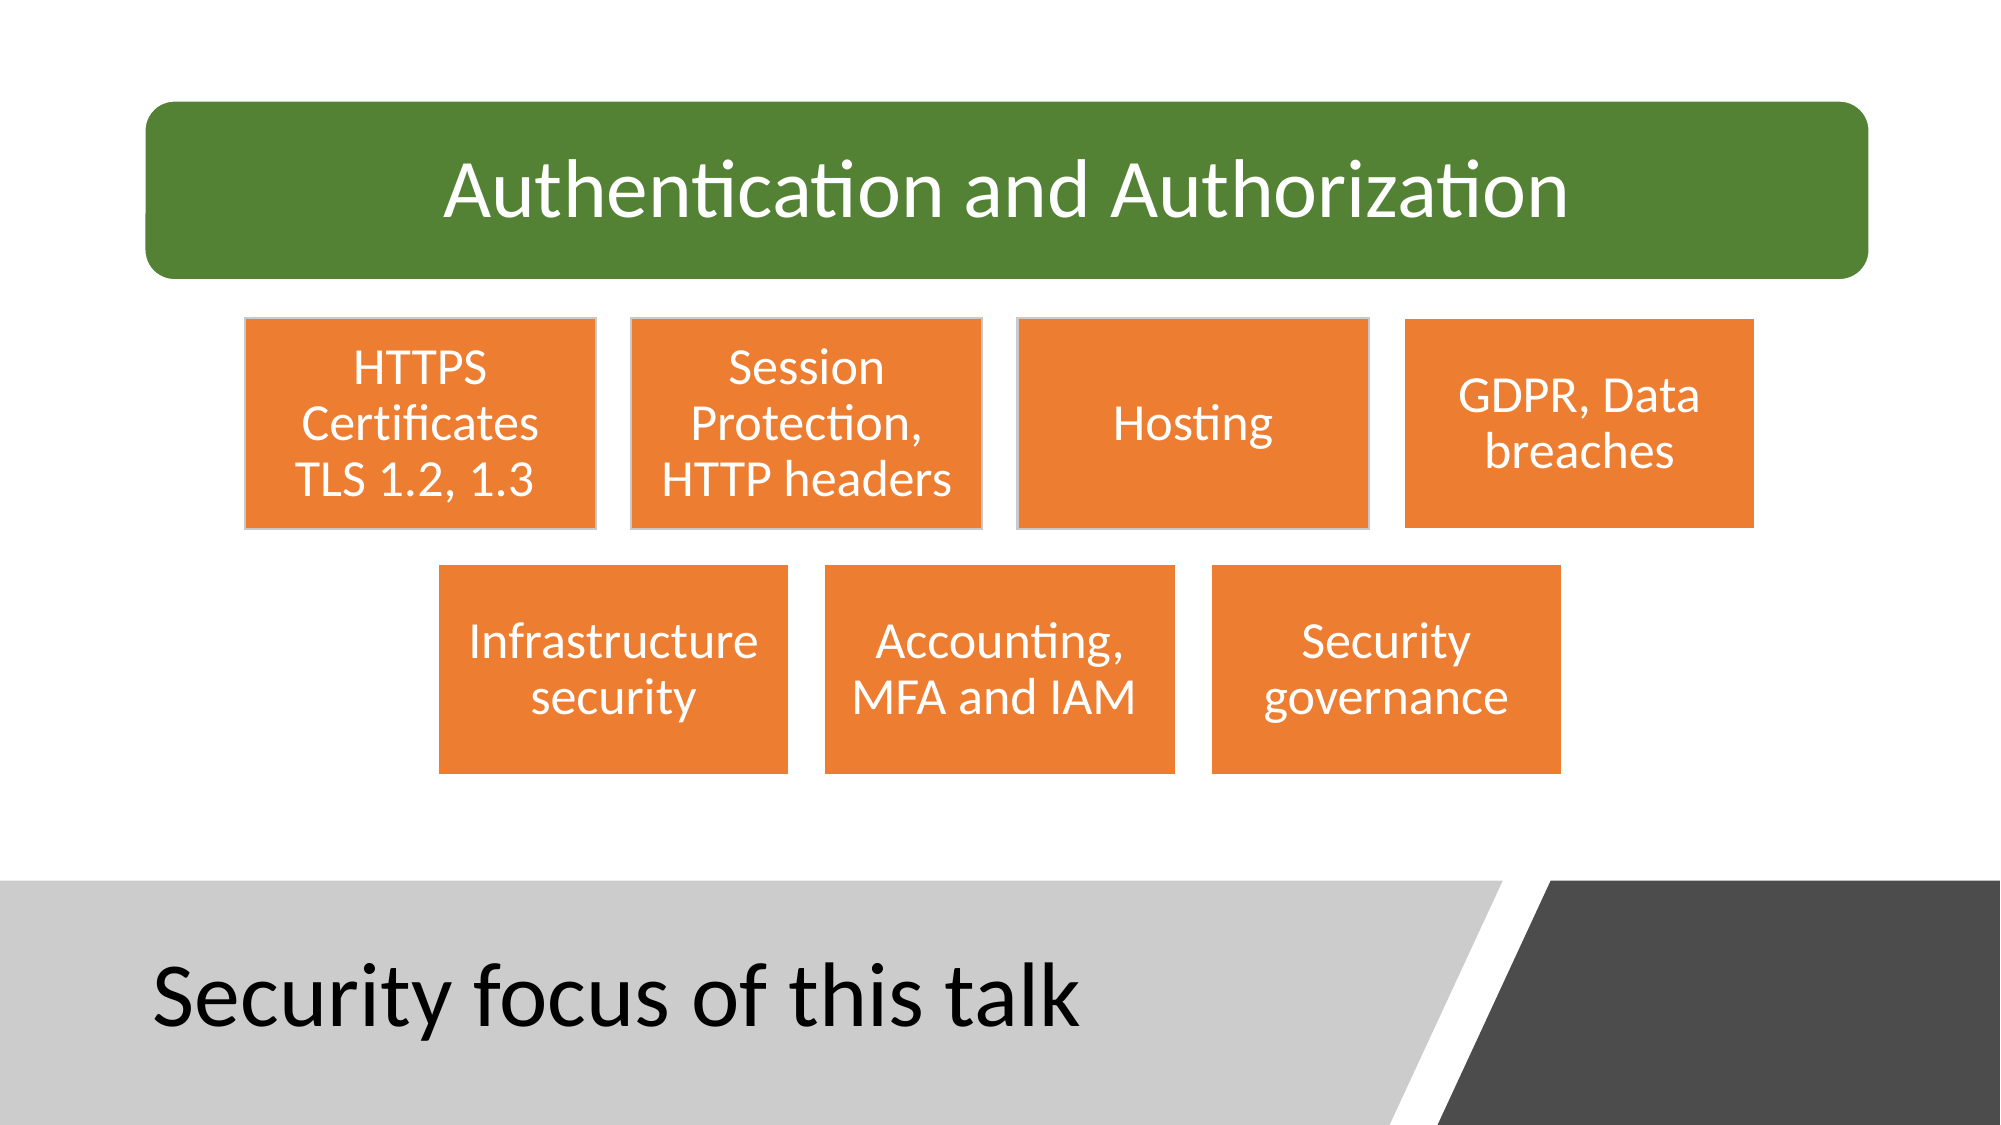

Authentication and Authorization
HTTPS Certificates TLS 1.2, 1.3
Session Protection, HTTP headers
Hosting
GDPR, Data breaches
Infrastructure security
Accounting, MFA and IAM
Security governance

# Security focus of this talk